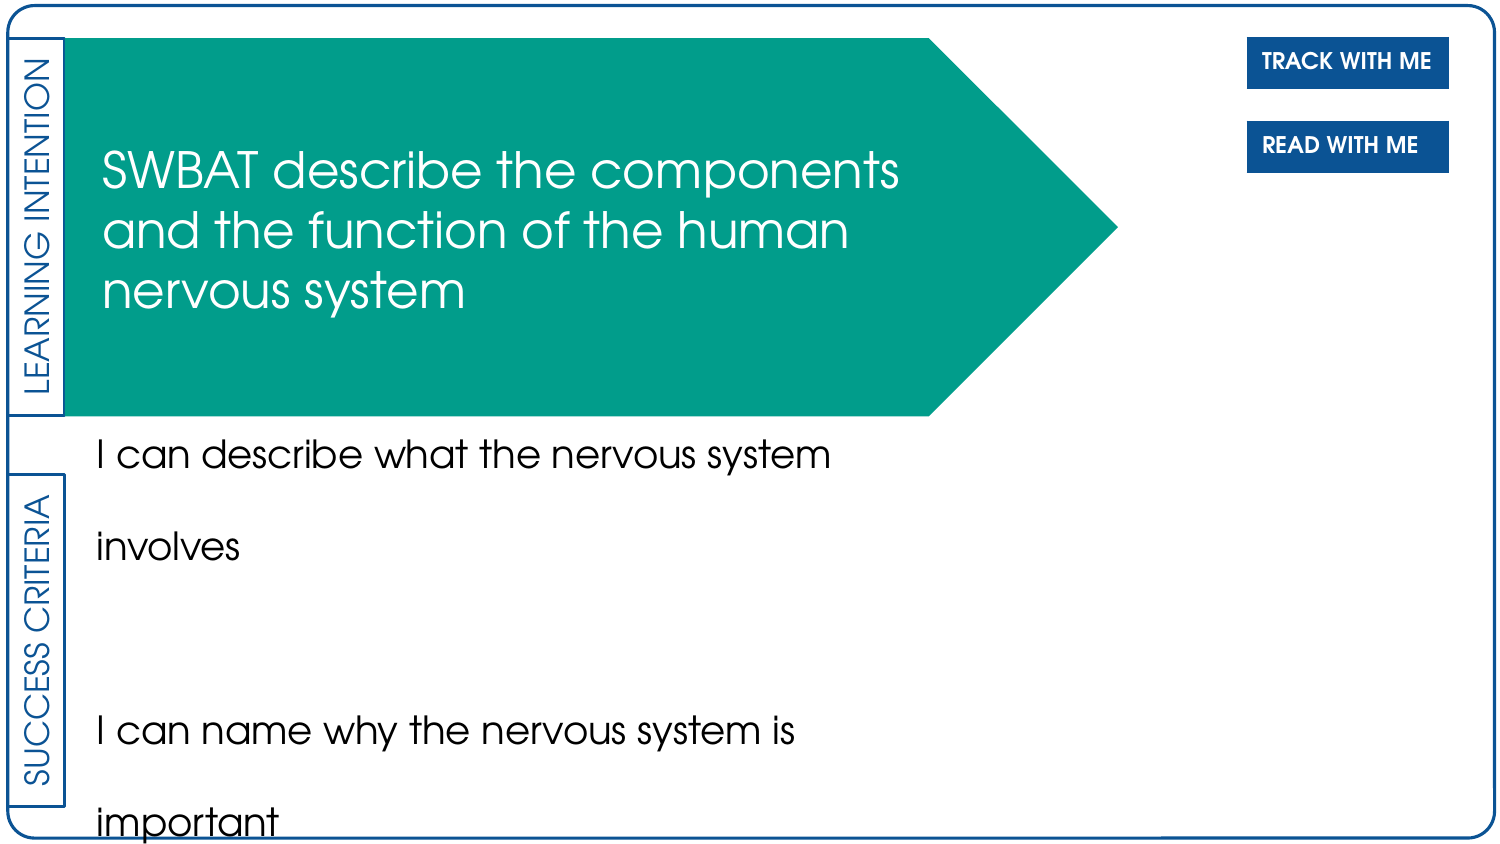

| TRACK WITH ME |
| --- |
# SWBAT describe the components and the function of the human nervous system
| READ WITH ME |
| --- |
I can describe what the nervous system involves

I can name why the nervous system is important